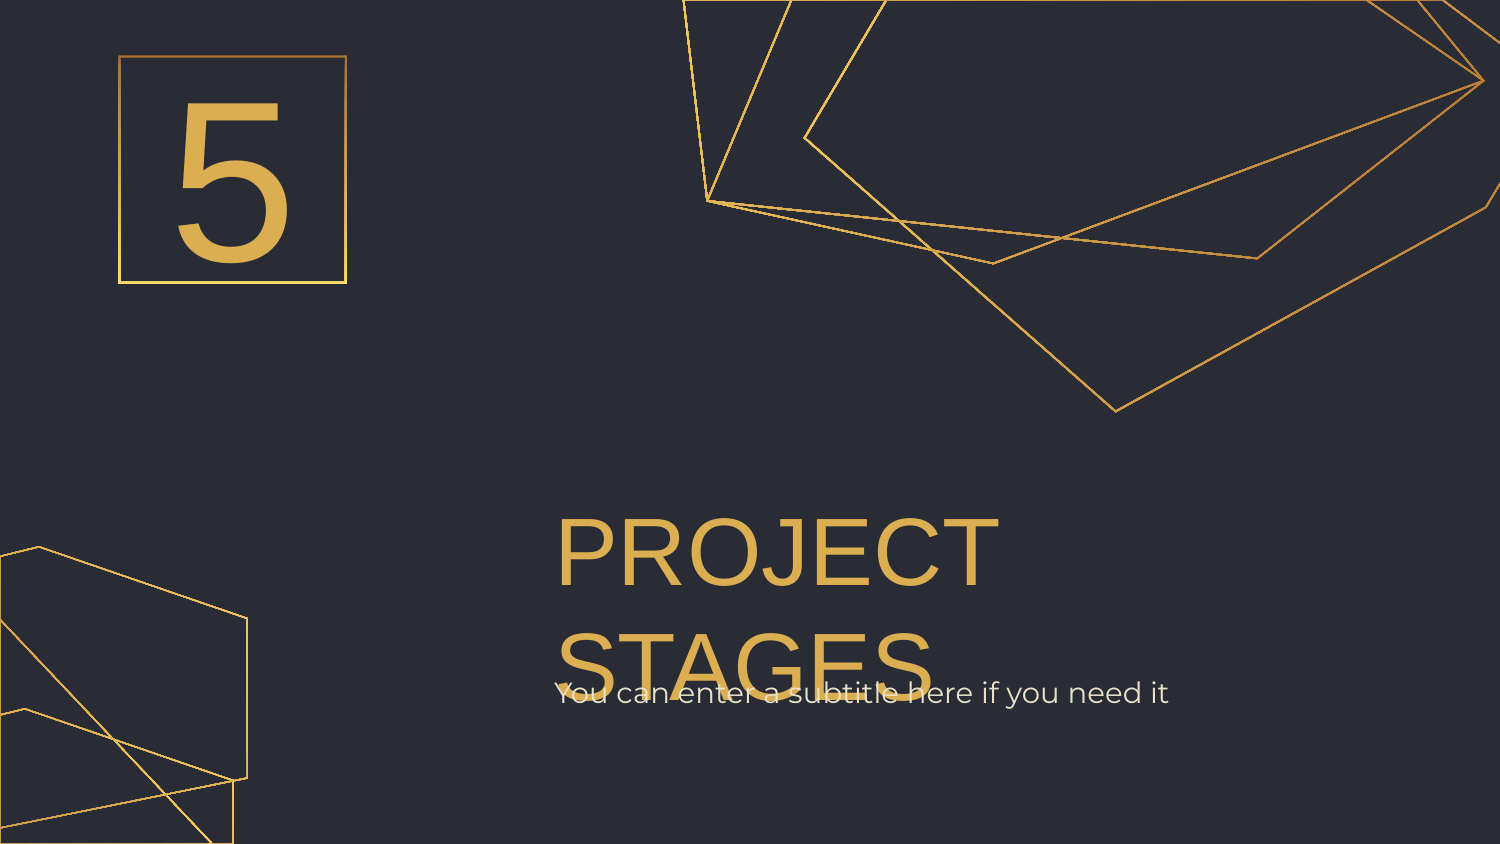

5
# PROJECT STAGES
You can enter a subtitle here if you need it